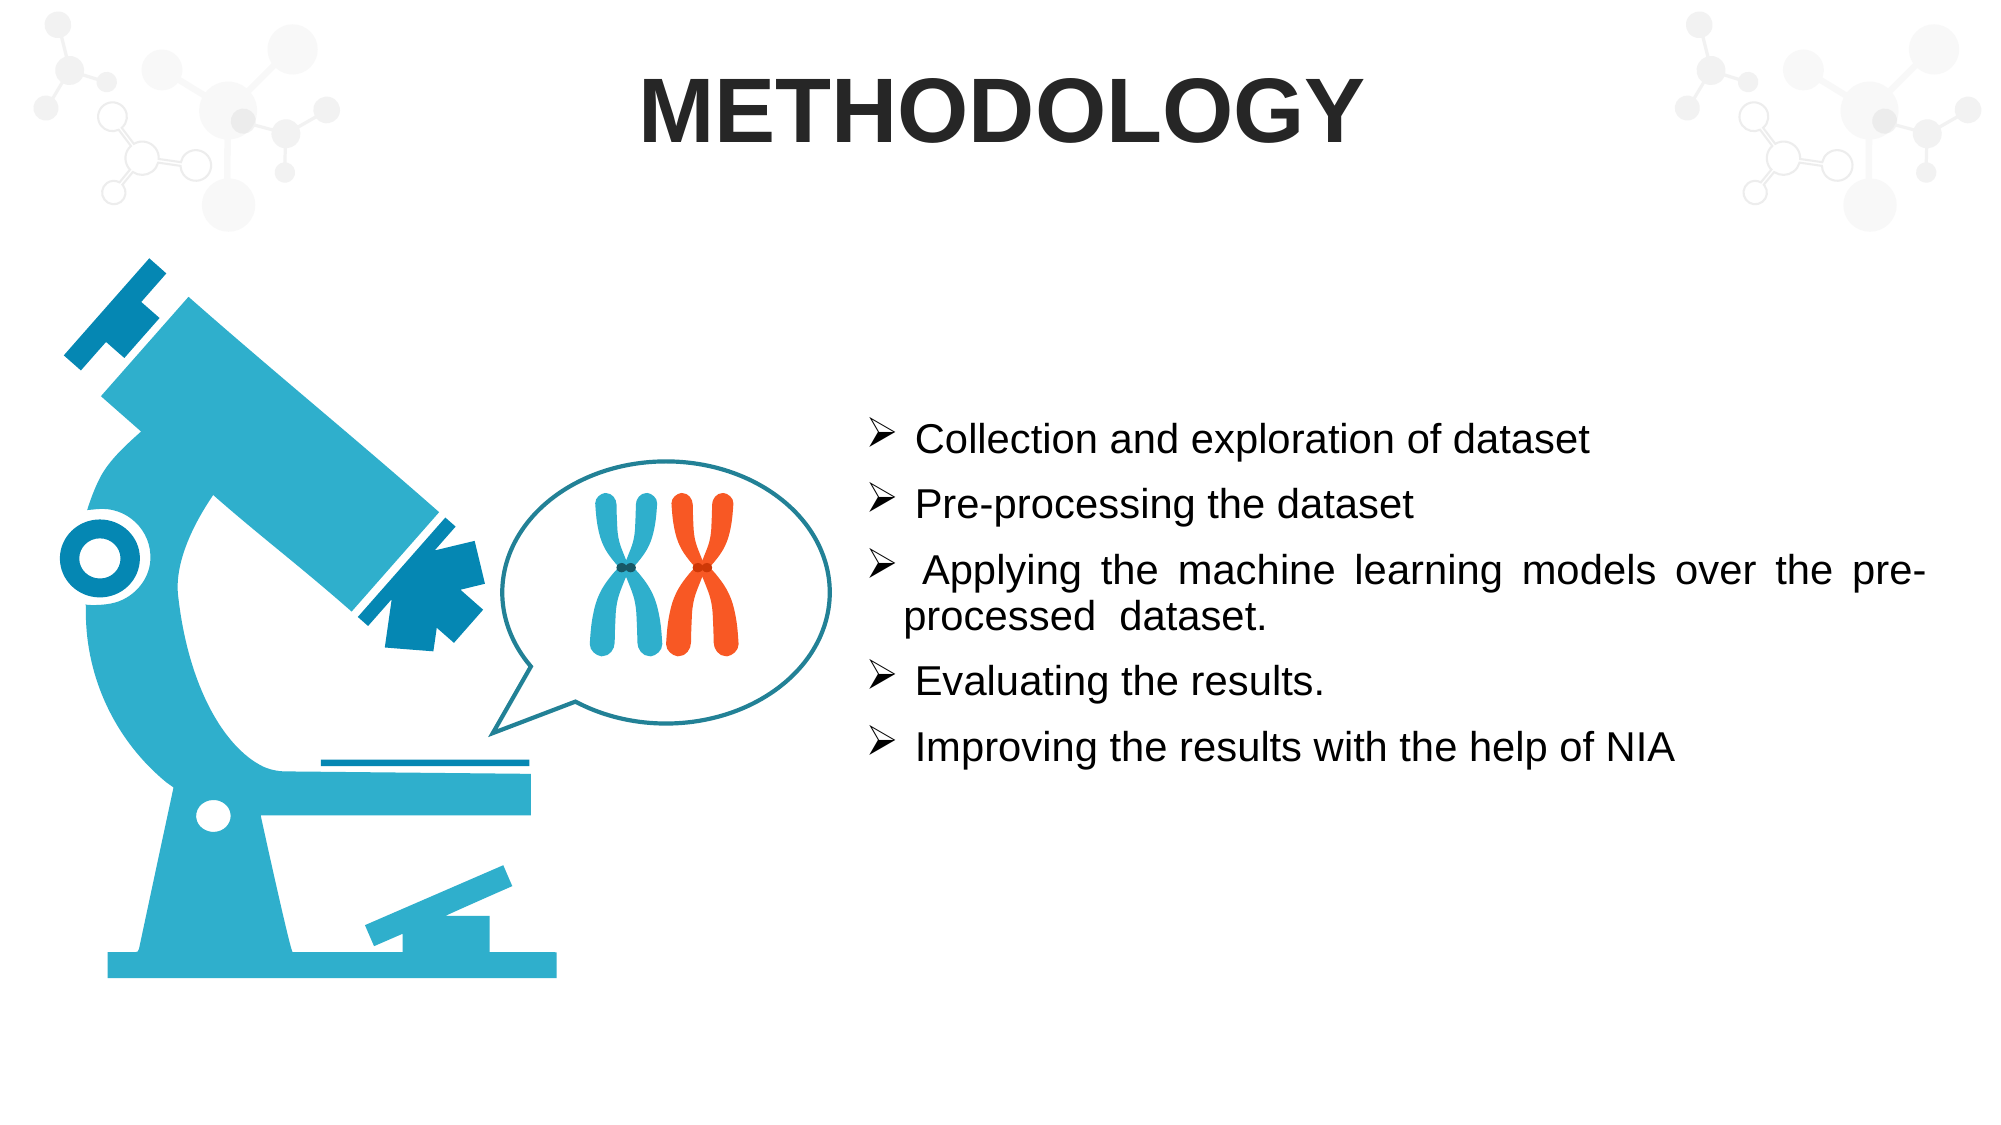

METHODOLOGY

 Collection and exploration of dataset
 Pre-processing the dataset
 Applying the machine learning models over the pre-processed  dataset.
 Evaluating the results.
 Improving the results with the help of NIA